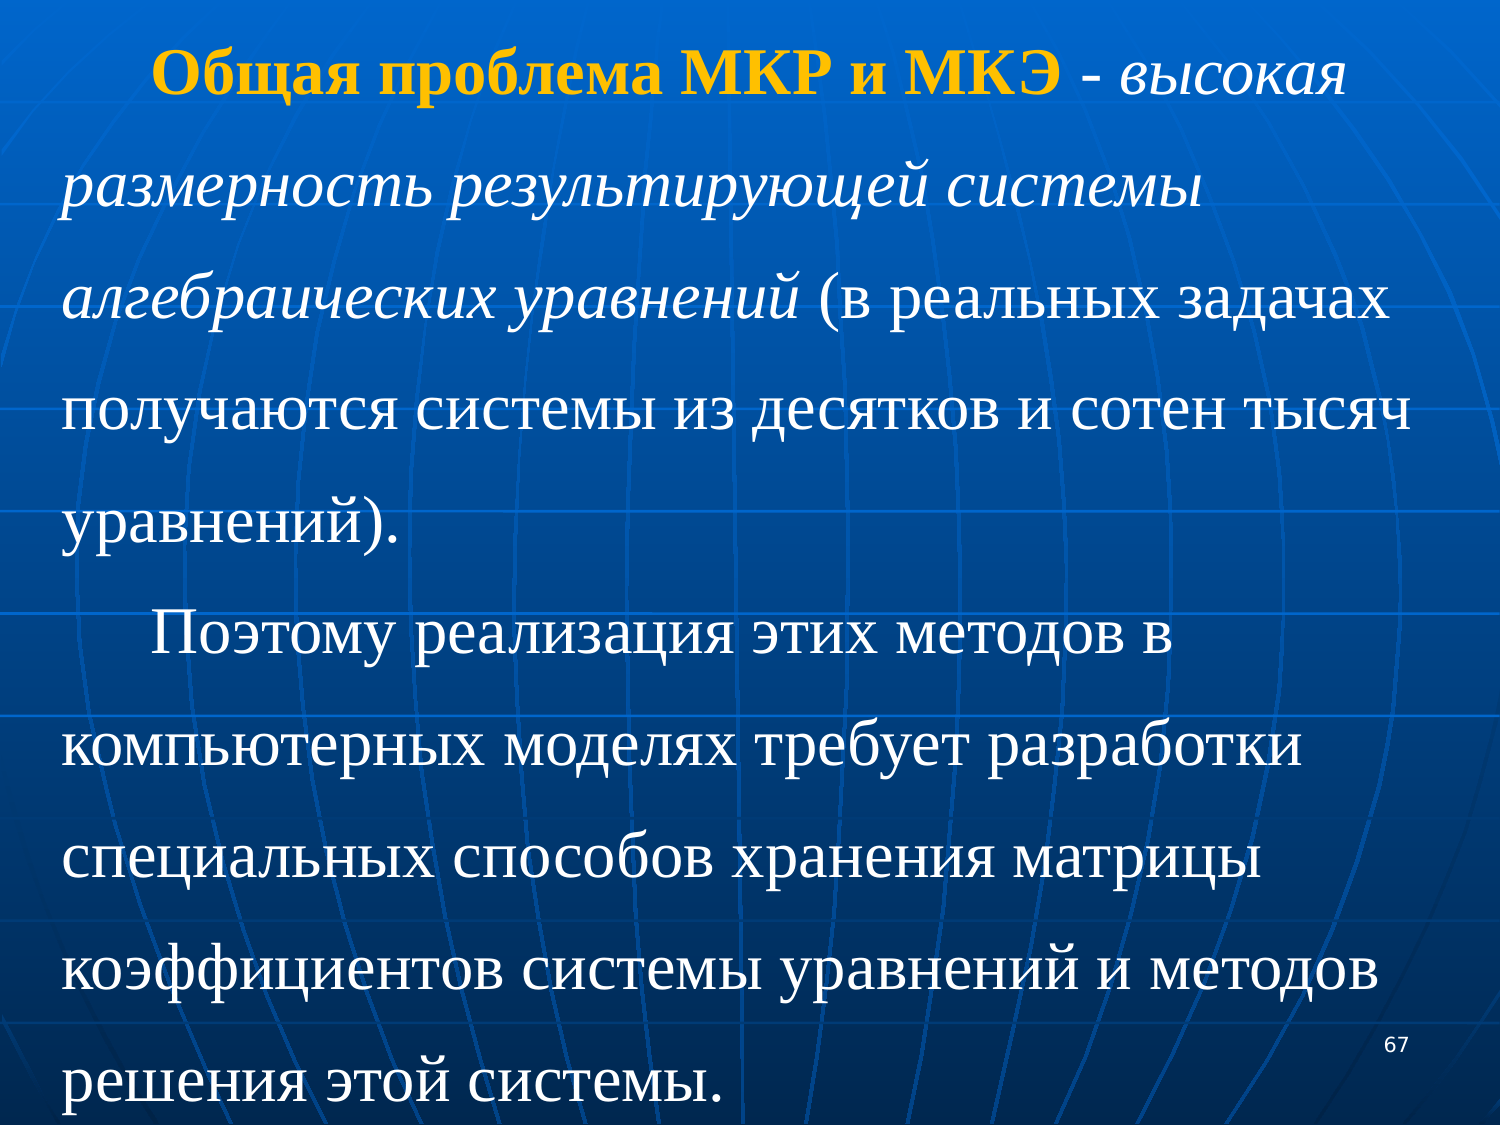

Общая проблема МКР и МКЭ - высокая размерность результирующей системы алгебраических уравнений (в реальных задачах получаются системы из десятков и сотен тысяч уравнений).
Поэтому реализация этих методов в компьютерных моделях требует разработки специальных способов хранения матрицы коэффициентов системы уравнений и методов решения этой системы.

67